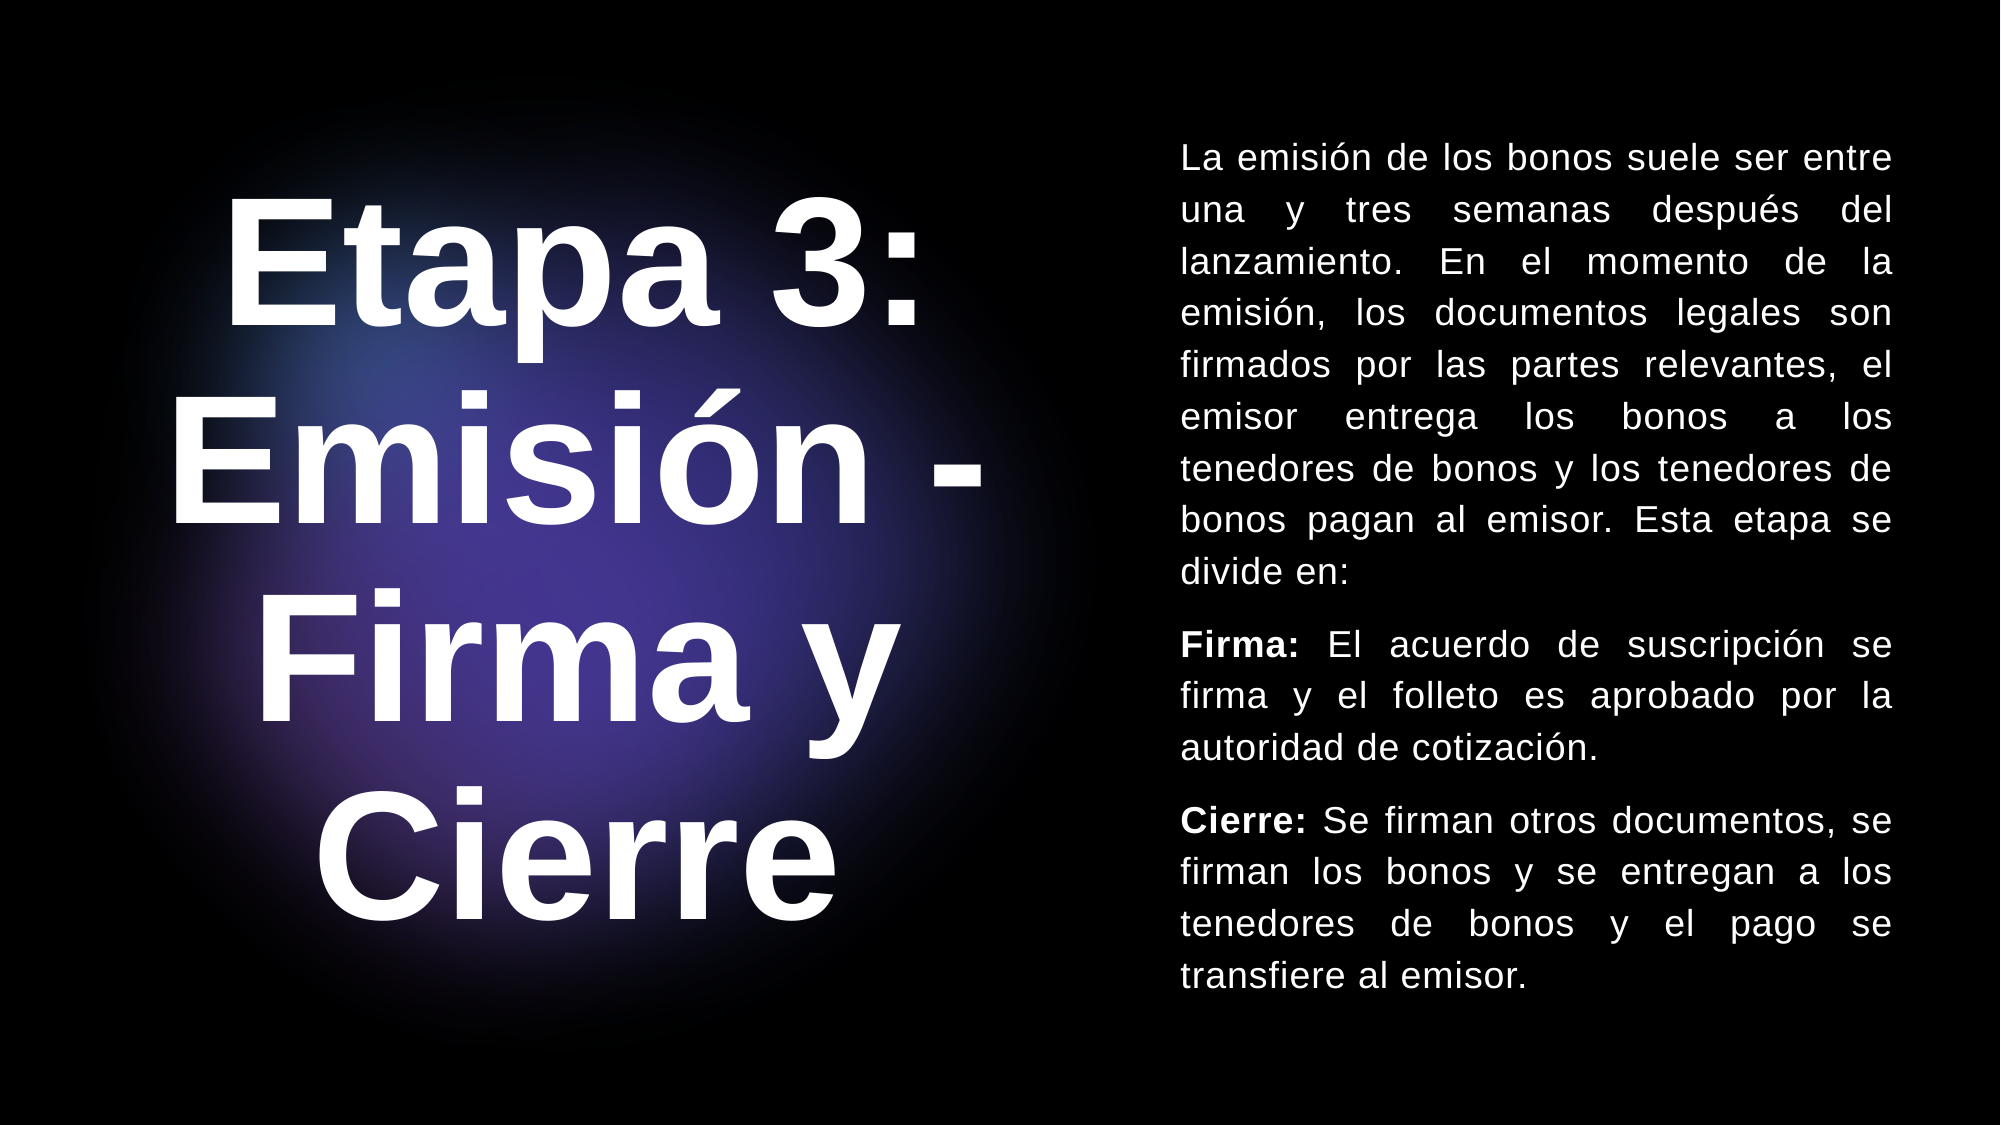

La emisión de los bonos suele ser entre una y tres semanas después del lanzamiento. En el momento de la emisión, los documentos legales son firmados por las partes relevantes, el emisor entrega los bonos a los tenedores de bonos y los tenedores de bonos pagan al emisor. Esta etapa se divide en:
Firma: El acuerdo de suscripción se firma y el folleto es aprobado por la autoridad de cotización.
Cierre: Se firman otros documentos, se firman los bonos y se entregan a los tenedores de bonos y el pago se transfiere al emisor.
# Etapa 3: Emisión - Firma y Cierre